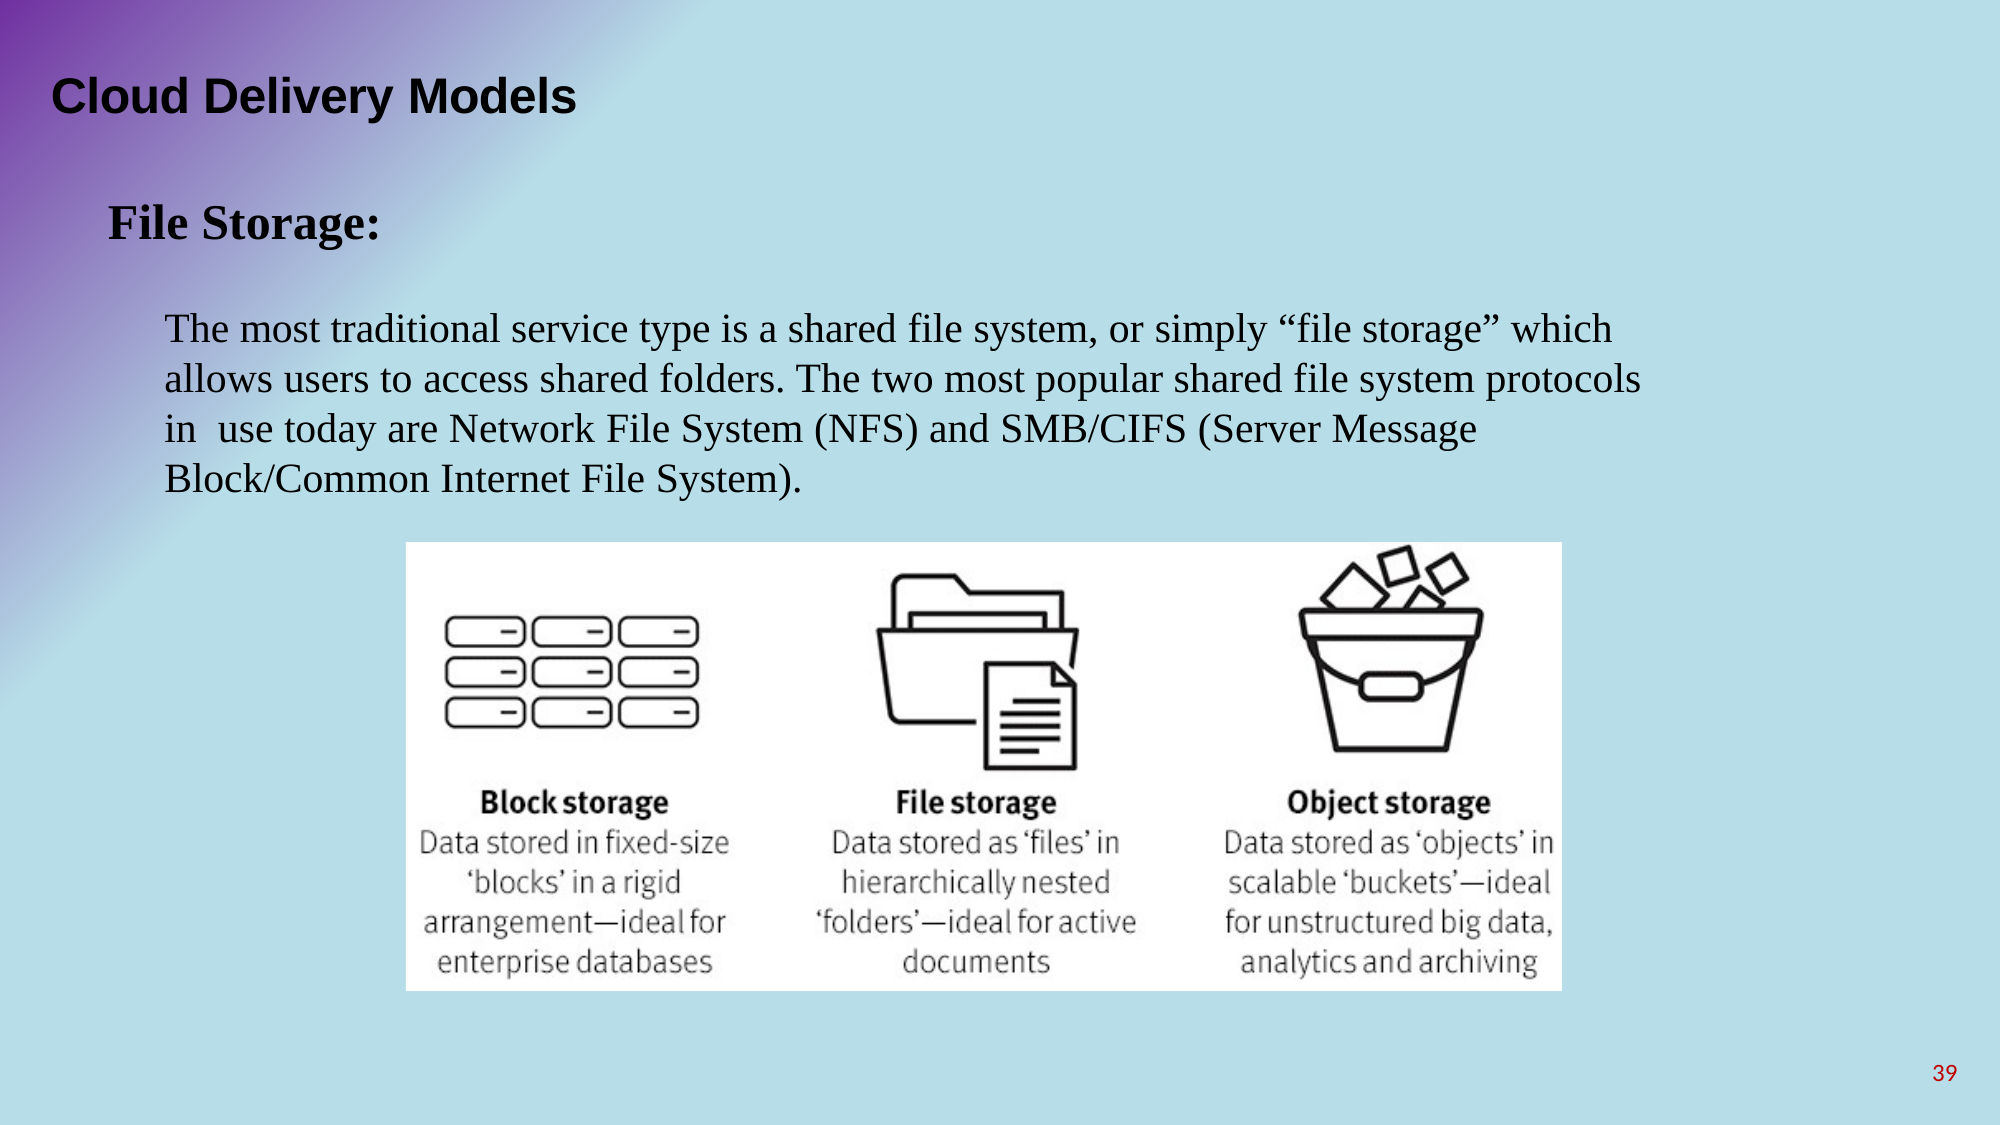

# Cloud Delivery Models
File Storage:

The most traditional service type is a shared file system, or simply “file storage” which  allows users to access shared folders. The two most popular shared file system protocols in  use today are Network File System (NFS) and SMB/CIFS (Server Message  Block/Common Internet File System).

39